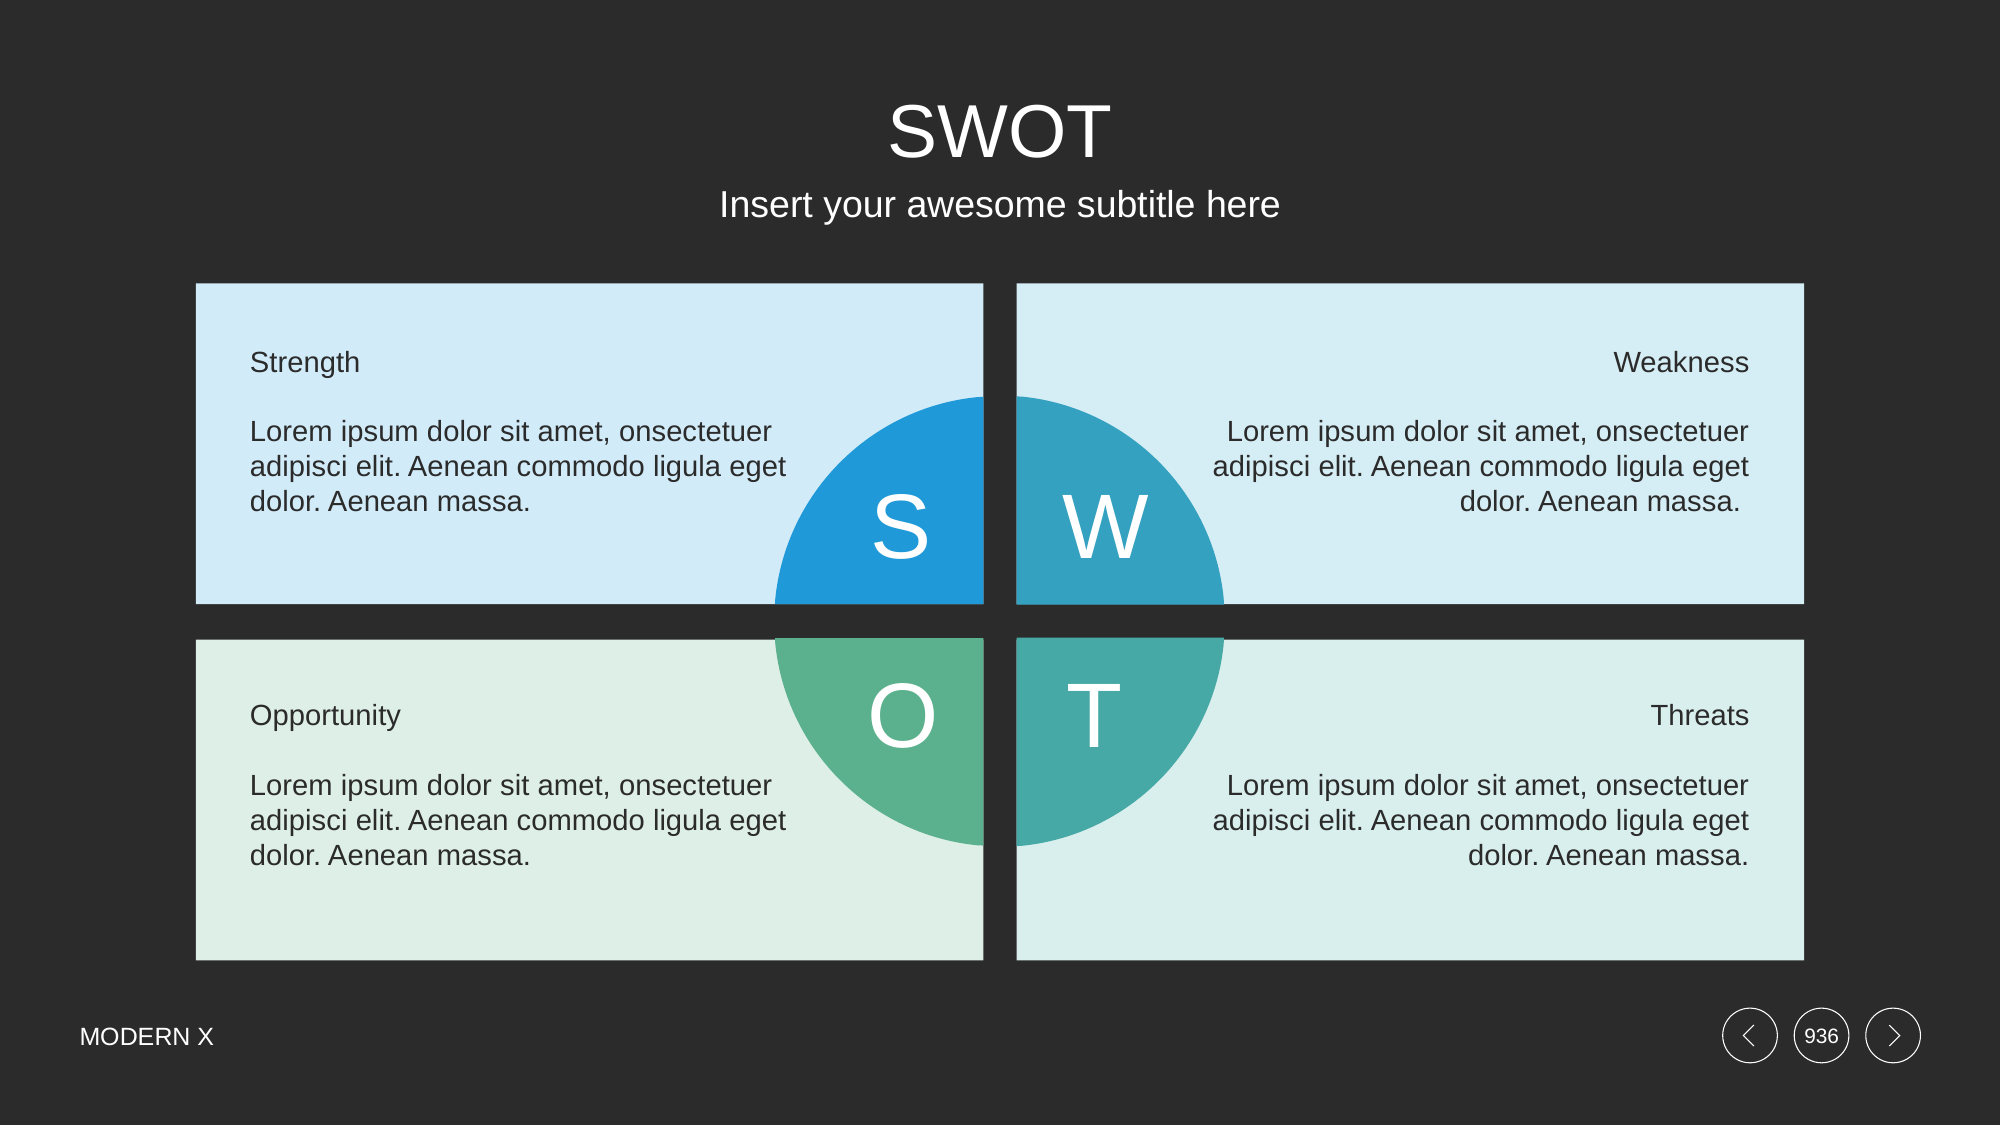

# SWOT
Insert your awesome subtitle here

Strength

Lorem ipsum dolor sit amet, onsectetuer adipisci elit. Aenean commodo ligula eget dolor. Aenean massa.

Weakness

Lorem ipsum dolor sit amet, onsectetuer adipisci elit. Aenean commodo ligula eget dolor. Aenean massa.

W

S

T

O

Opportunity

Lorem ipsum dolor sit amet, onsectetuer adipisci elit. Aenean commodo ligula eget dolor. Aenean massa.

Threats

Lorem ipsum dolor sit amet, onsectetuer adipisci elit. Aenean commodo ligula eget dolor. Aenean massa.